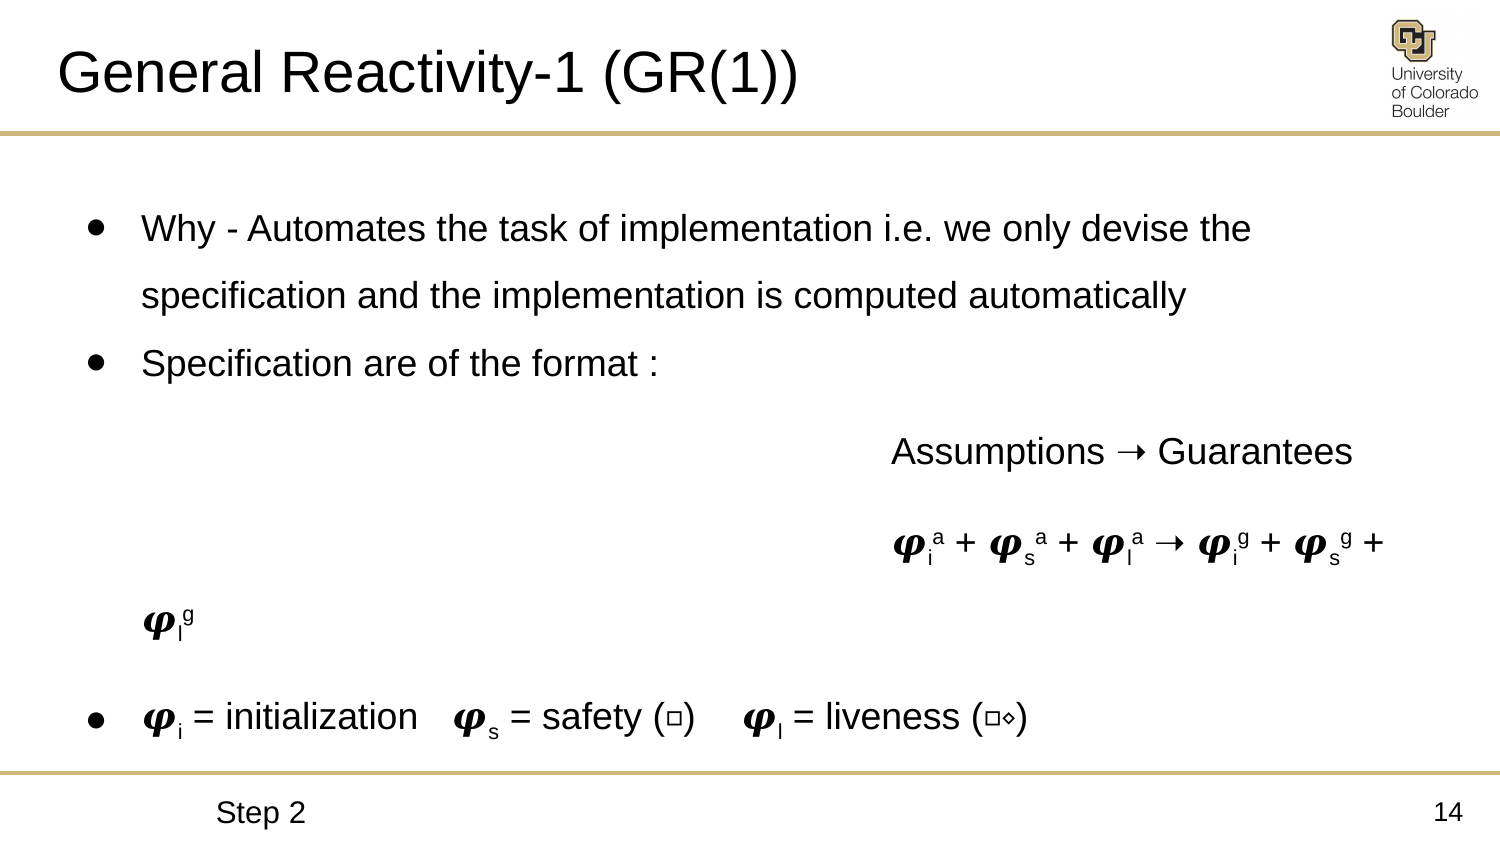

# General Reactivity-1 (GR(1))
Why - Automates the task of implementation i.e. we only devise the specification and the implementation is computed automatically
Specification are of the format :
					Assumptions ➝ Guarantees
					𝝋ia + 𝝋sa + 𝝋la ➝ 𝝋ig + 𝝋sg + 𝝋lg
𝝋i = initialization	 𝝋s = safety (◽)	𝝋l = liveness (◽⋄)

14
Step 2